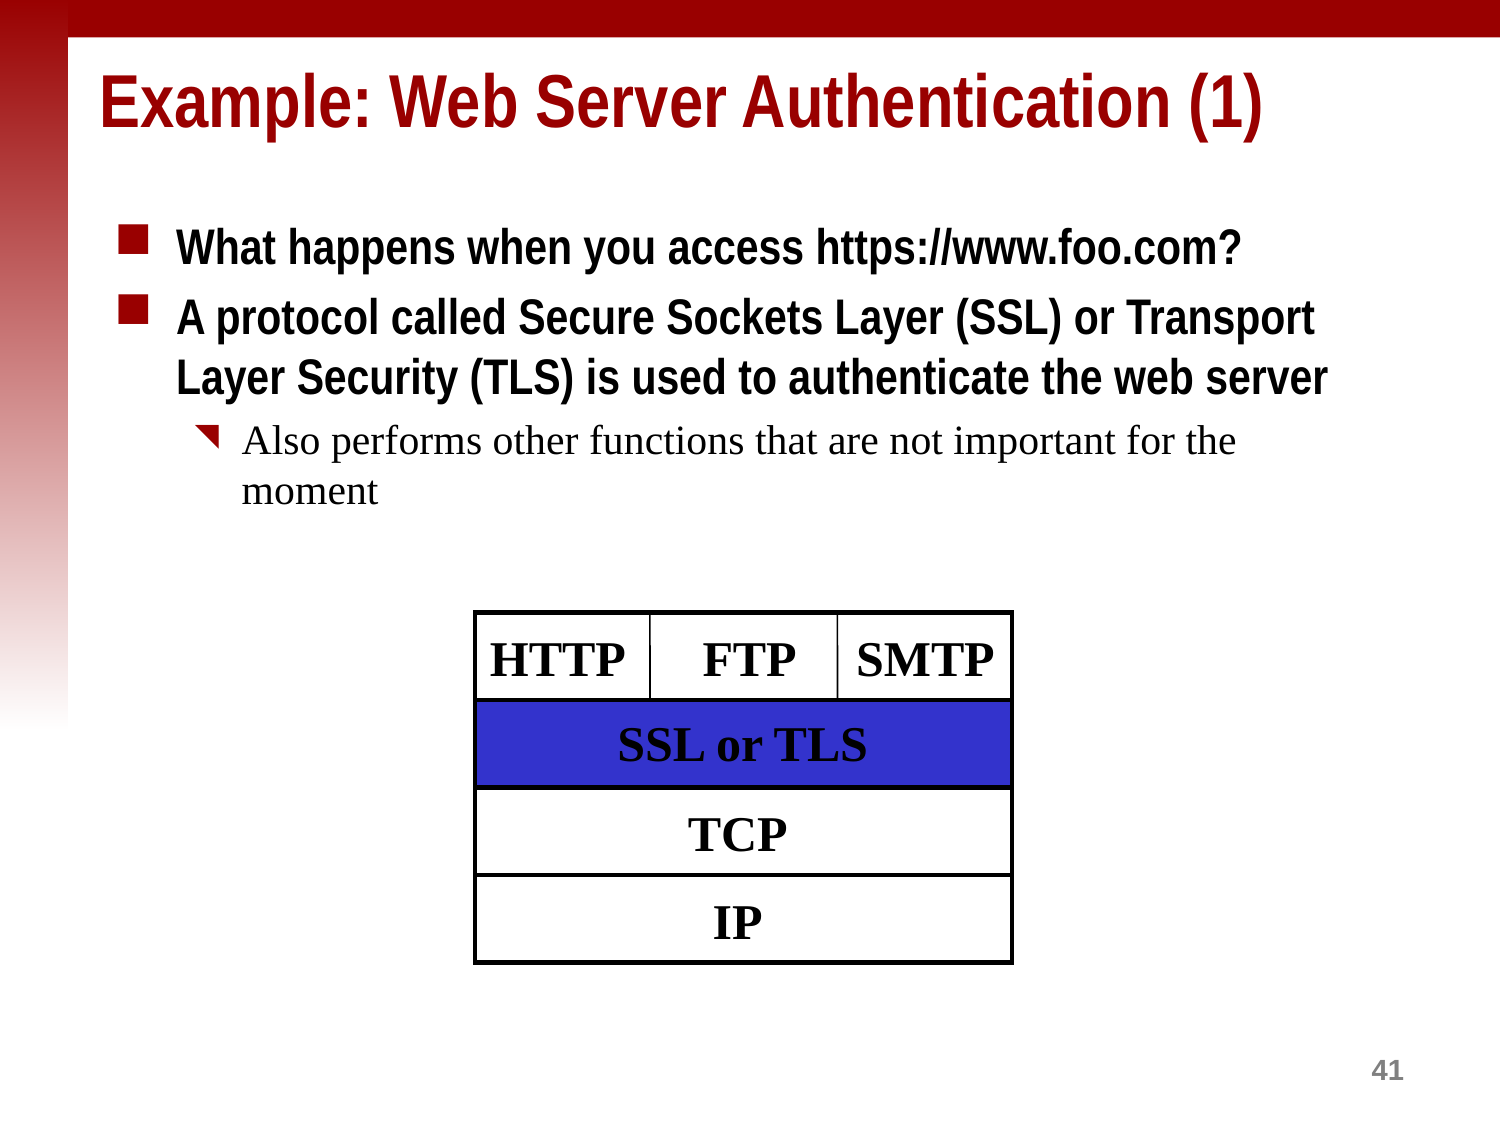

# Example: Web Server Authentication (1)
What happens when you access https://www.foo.com?
A protocol called Secure Sockets Layer (SSL) or Transport Layer Security (TLS) is used to authenticate the web server
Also performs other functions that are not important for the moment

HTTP
FTP
SMTP

SSL or TLS

TCP

IP